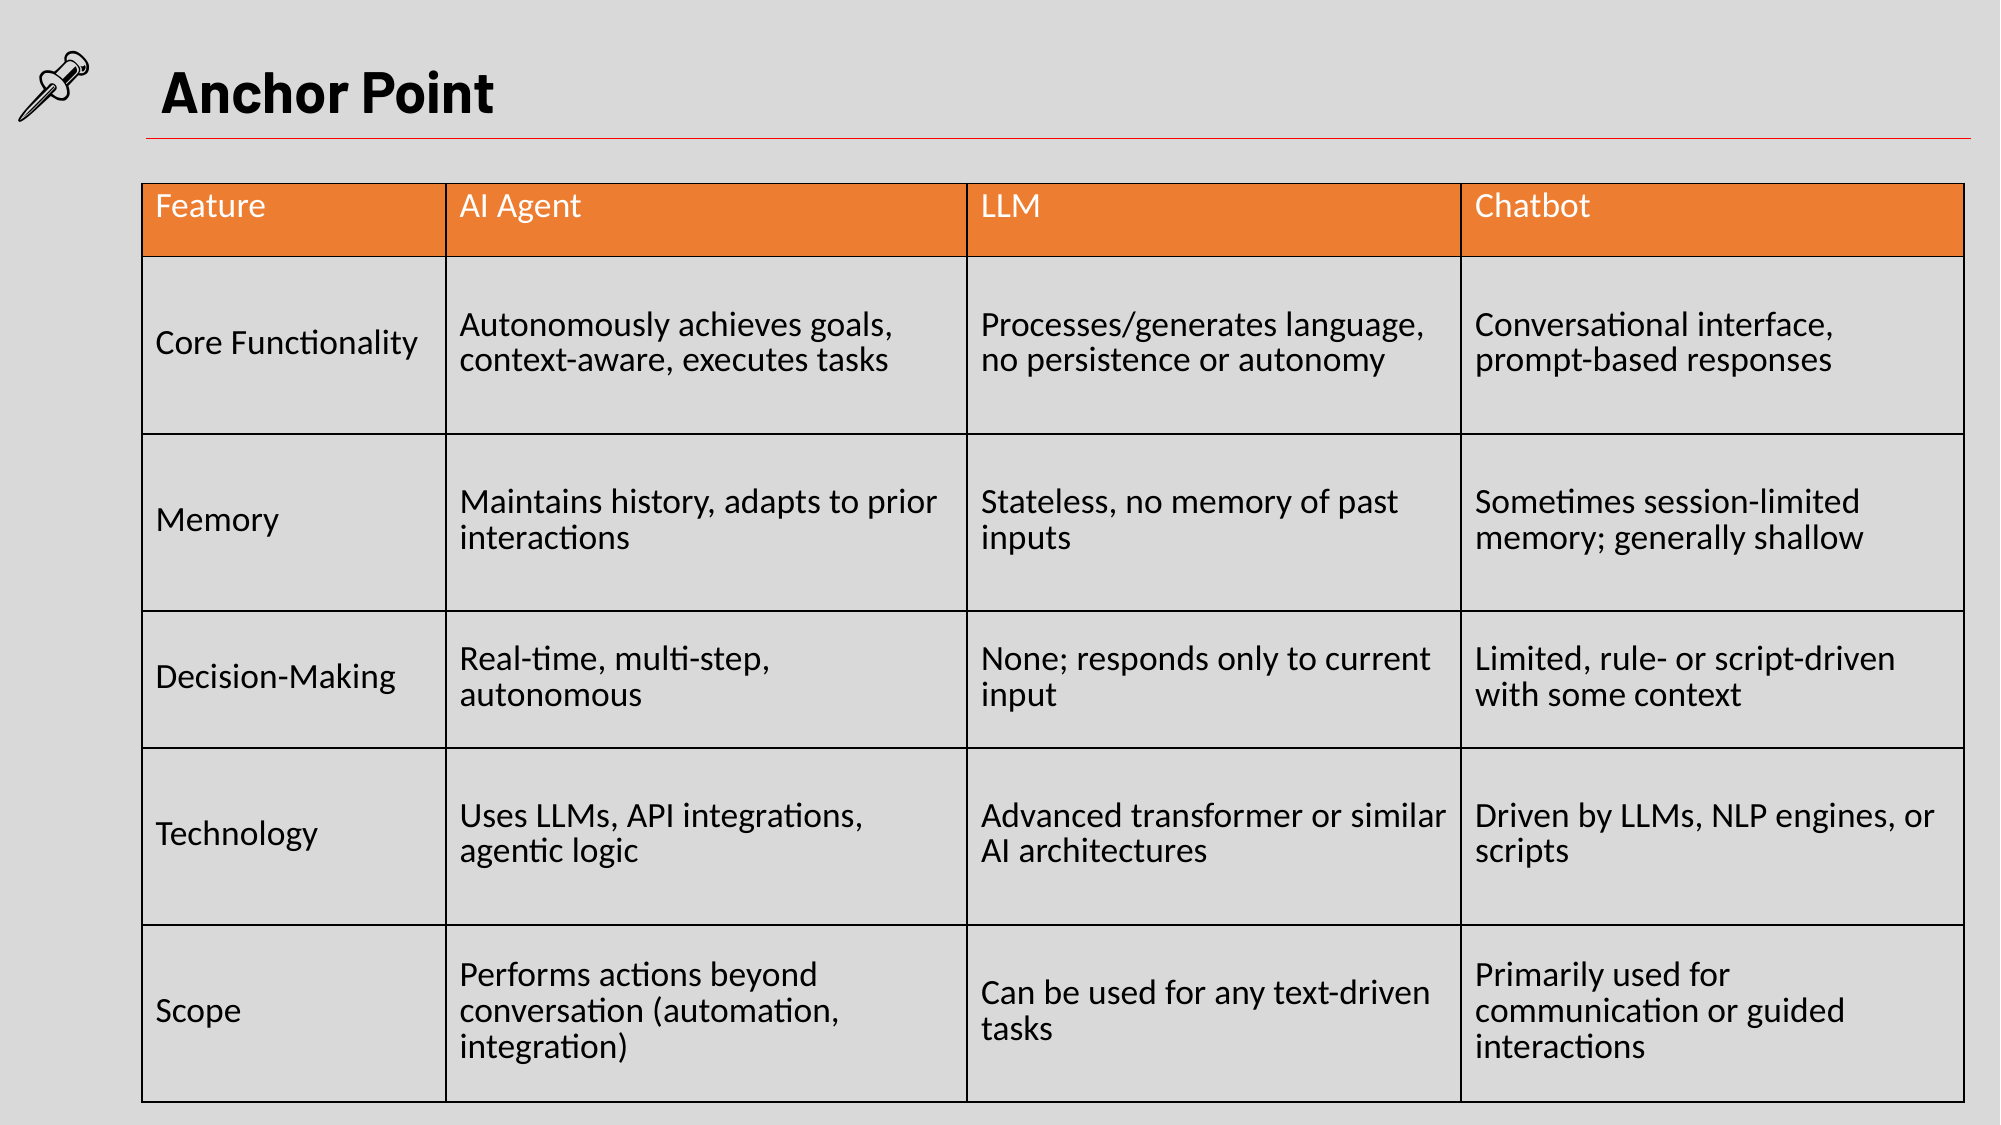

| Feature | AI Agent | LLM | Chatbot |
| --- | --- | --- | --- |
| Core Functionality | Autonomously achieves goals, context-aware, executes tasks | Processes/generates language, no persistence or autonomy | Conversational interface, prompt-based responses |
| Memory | Maintains history, adapts to prior interactions | Stateless, no memory of past inputs | Sometimes session-limited memory; generally shallow |
| Decision-Making | Real-time, multi-step, autonomous | None; responds only to current input | Limited, rule- or script-driven with some context |
| Technology | Uses LLMs, API integrations, agentic logic | Advanced transformer or similar AI architectures | Driven by LLMs, NLP engines, or scripts |
| Scope | Performs actions beyond conversation (automation, integration) | Can be used for any text-driven tasks | Primarily used for communication or guided interactions |